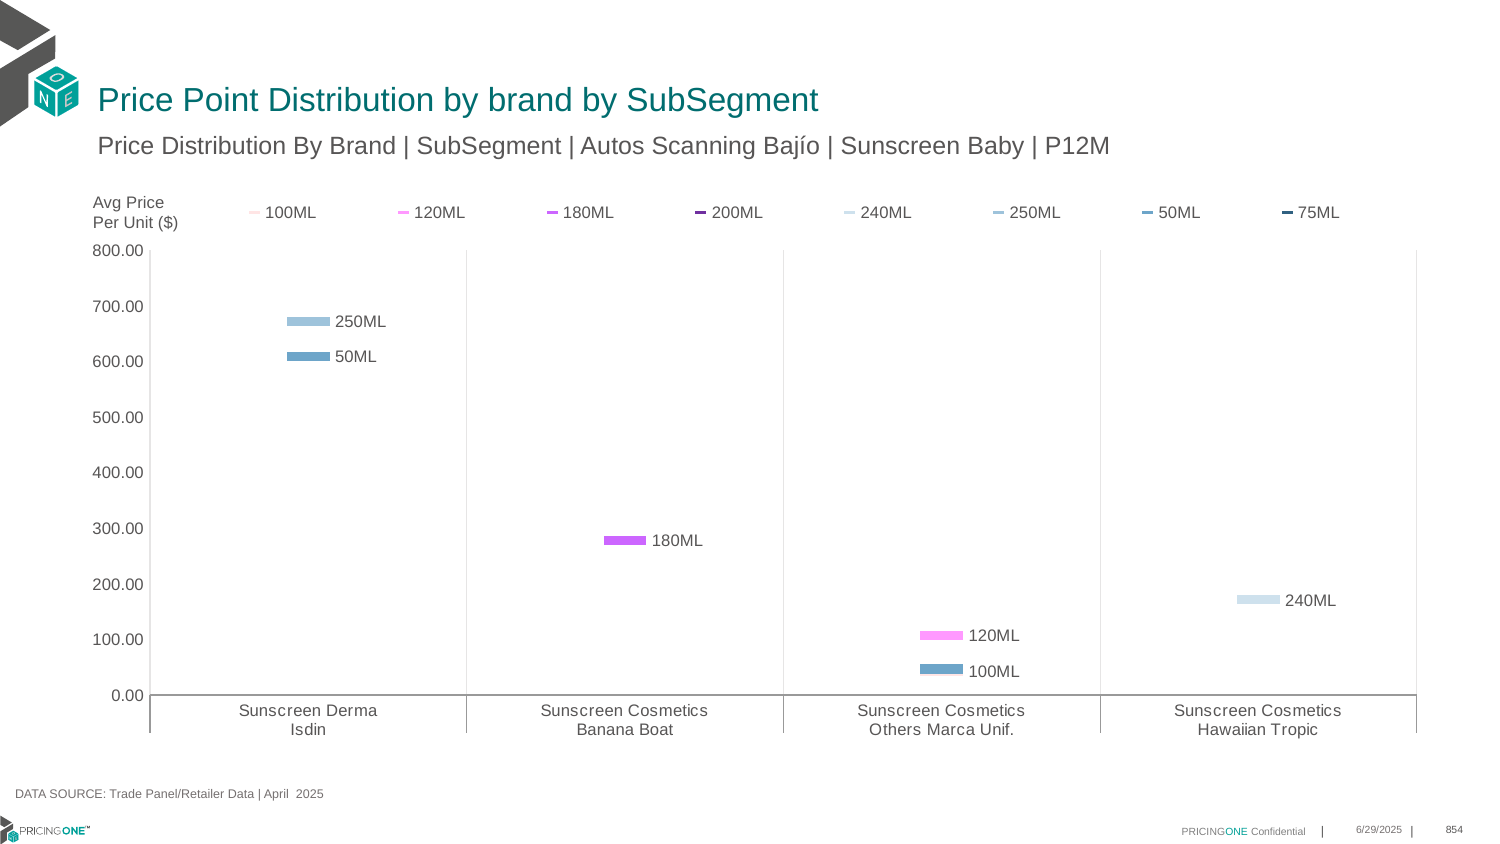

# Price Point Distribution by brand by SubSegment
Price Distribution By Brand | SubSegment | Autos Scanning Bajío | Sunscreen Baby | P12M

### Chart

| Category | 100ML | 120ML | 180ML | 200ML | 240ML | 250ML | 50ML | 75ML |
|---|---|---|---|---|---|---|---|---|
| Sunscreen Derma | None | None | None | None | None | 672.4564 | 608.6868 | None |
| Sunscreen Cosmetics | None | None | 278.1296 | None | None | None | None | None |
| Sunscreen Cosmetics | 42.1558 | 107.3104 | None | None | None | None | 46.649 | None |
| Sunscreen Cosmetics | None | None | None | None | 171.5474 | None | None | None |
Avg Price
Per Unit ($)
DATA SOURCE: Trade Panel/Retailer Data | April  2025
6/29/2025
854